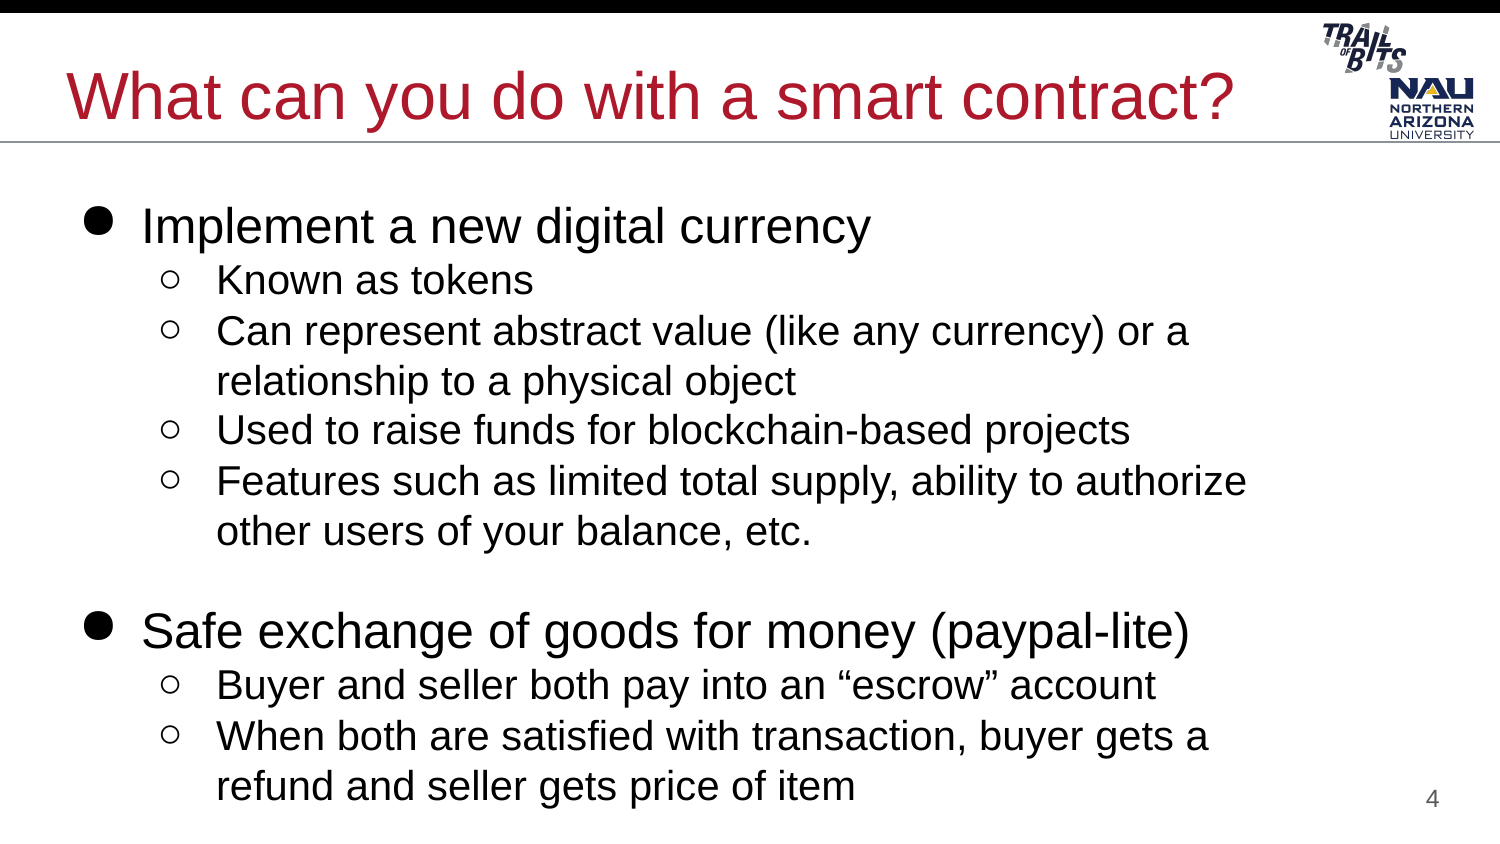

# What can you do with a smart contract?
Implement a new digital currency
Known as tokens
Can represent abstract value (like any currency) or a relationship to a physical object
Used to raise funds for blockchain-based projects
Features such as limited total supply, ability to authorize other users of your balance, etc.

Safe exchange of goods for money (paypal-lite)
Buyer and seller both pay into an “escrow” account
When both are satisfied with transaction, buyer gets a refund and seller gets price of item
4